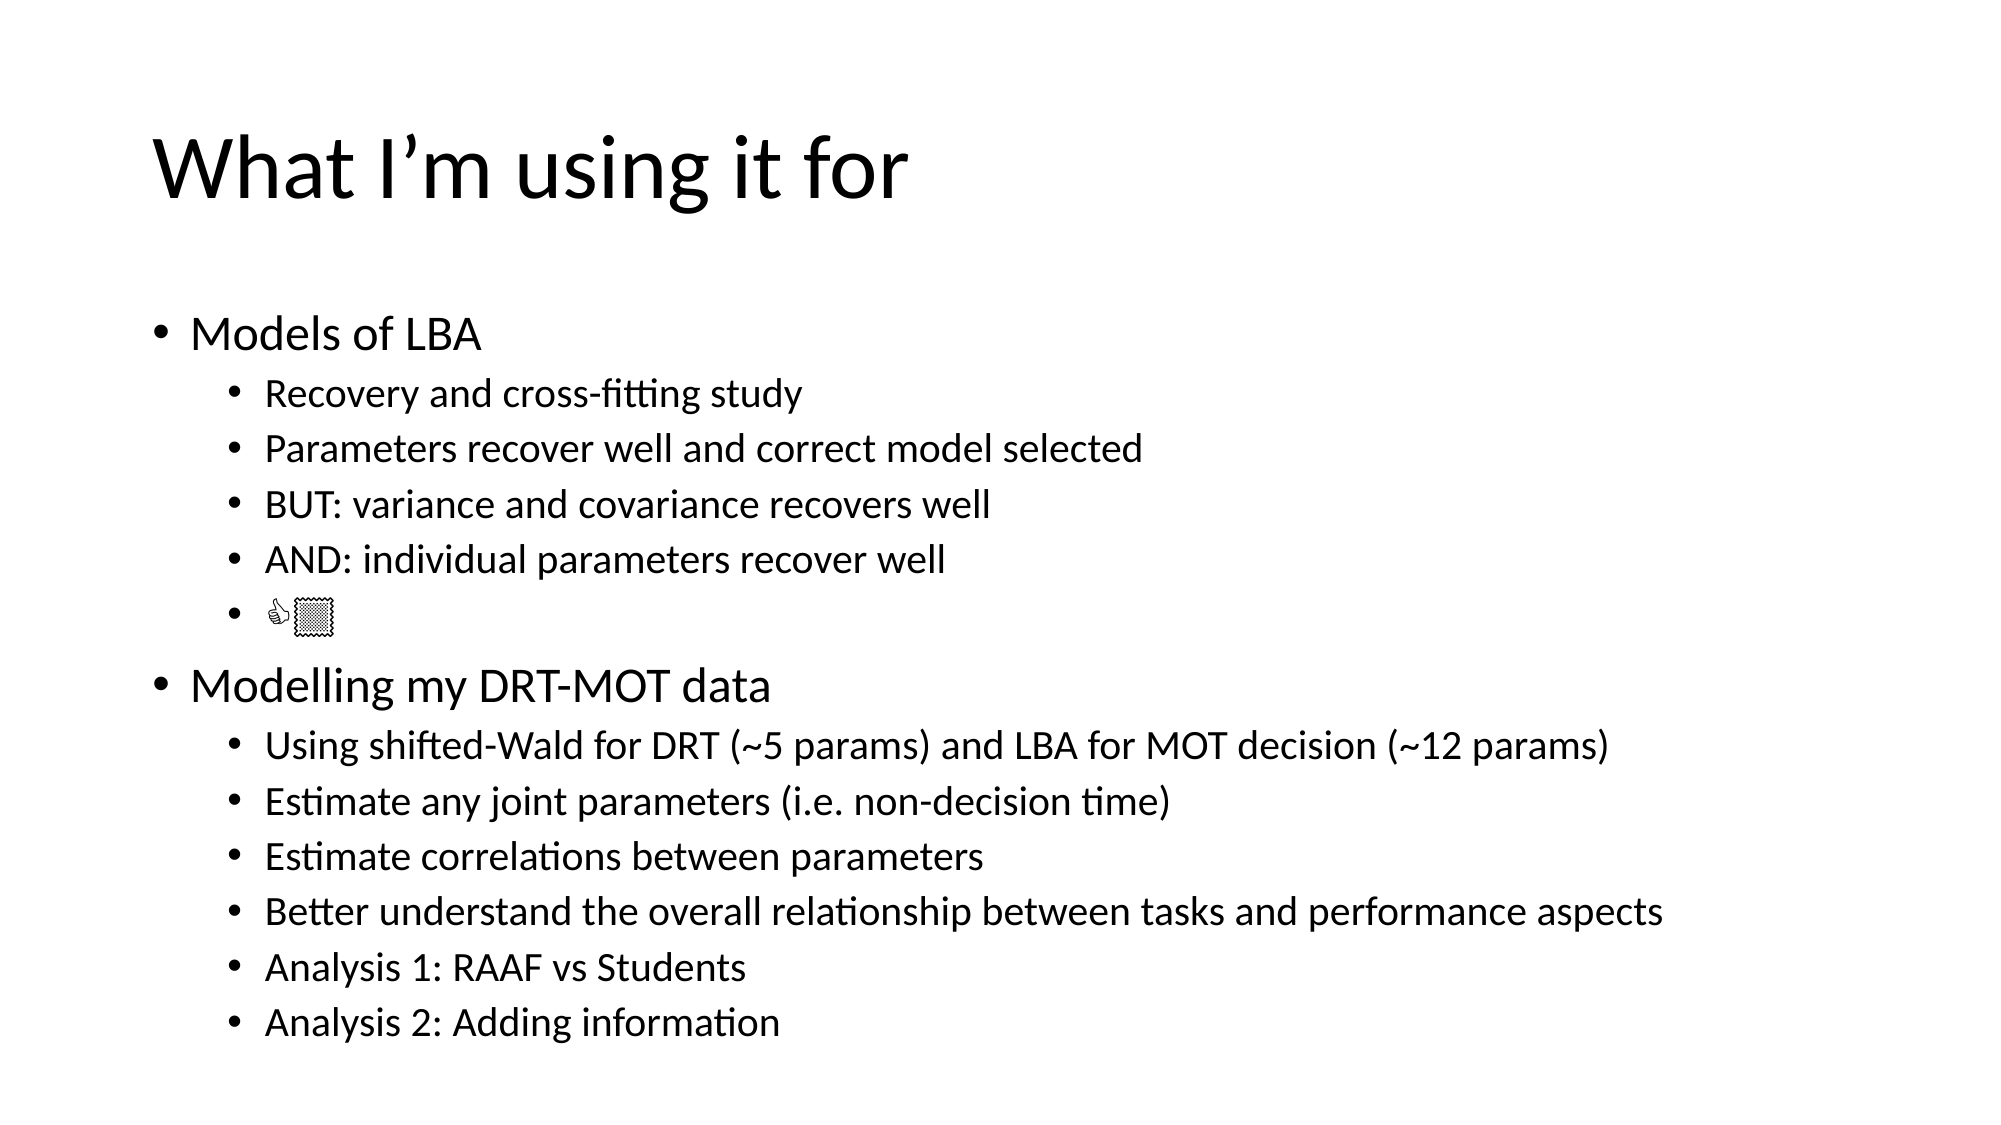

# What I’m using it for
Models of LBA
Recovery and cross-fitting study
Parameters recover well and correct model selected
BUT: variance and covariance recovers well
AND: individual parameters recover well
👍🏼
Modelling my DRT-MOT data
Using shifted-Wald for DRT (~5 params) and LBA for MOT decision (~12 params)
Estimate any joint parameters (i.e. non-decision time)
Estimate correlations between parameters
Better understand the overall relationship between tasks and performance aspects
Analysis 1: RAAF vs Students
Analysis 2: Adding information